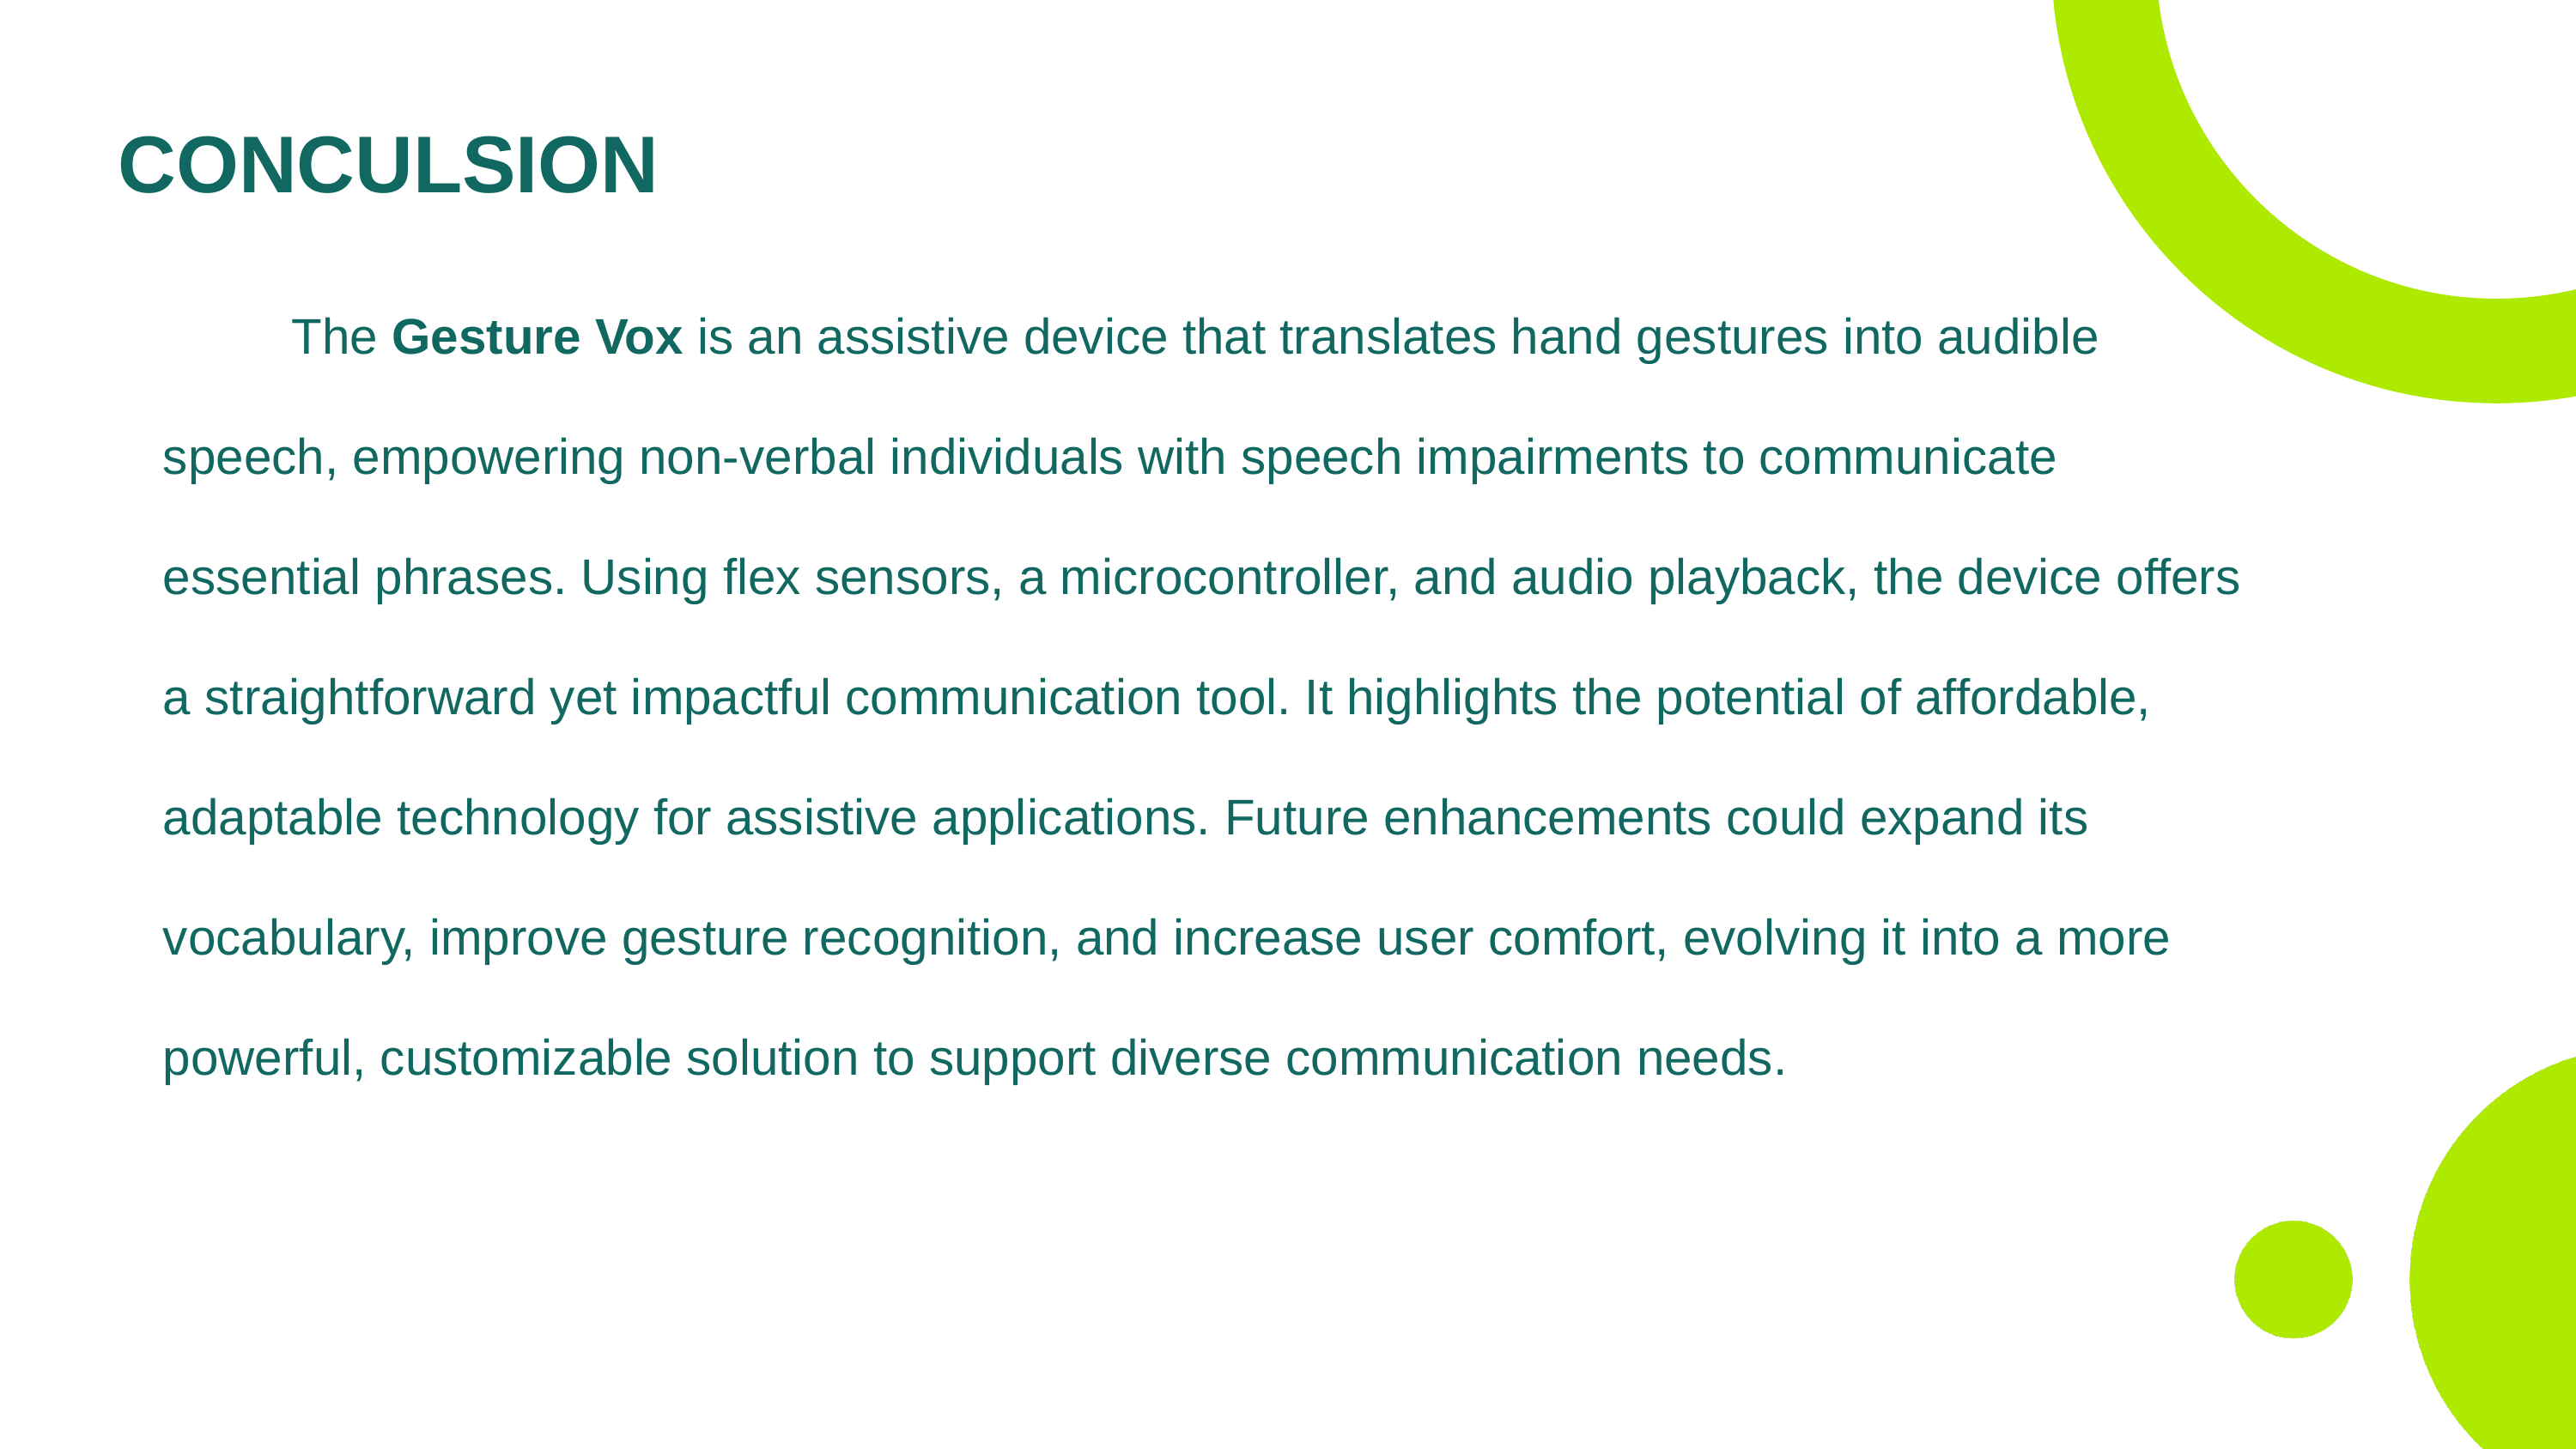

CONCULSION
	The Gesture Vox is an assistive device that translates hand gestures into audible speech, empowering non-verbal individuals with speech impairments to communicate essential phrases. Using flex sensors, a microcontroller, and audio playback, the device offers a straightforward yet impactful communication tool. It highlights the potential of affordable, adaptable technology for assistive applications. Future enhancements could expand its vocabulary, improve gesture recognition, and increase user comfort, evolving it into a more powerful, customizable solution to support diverse communication needs.